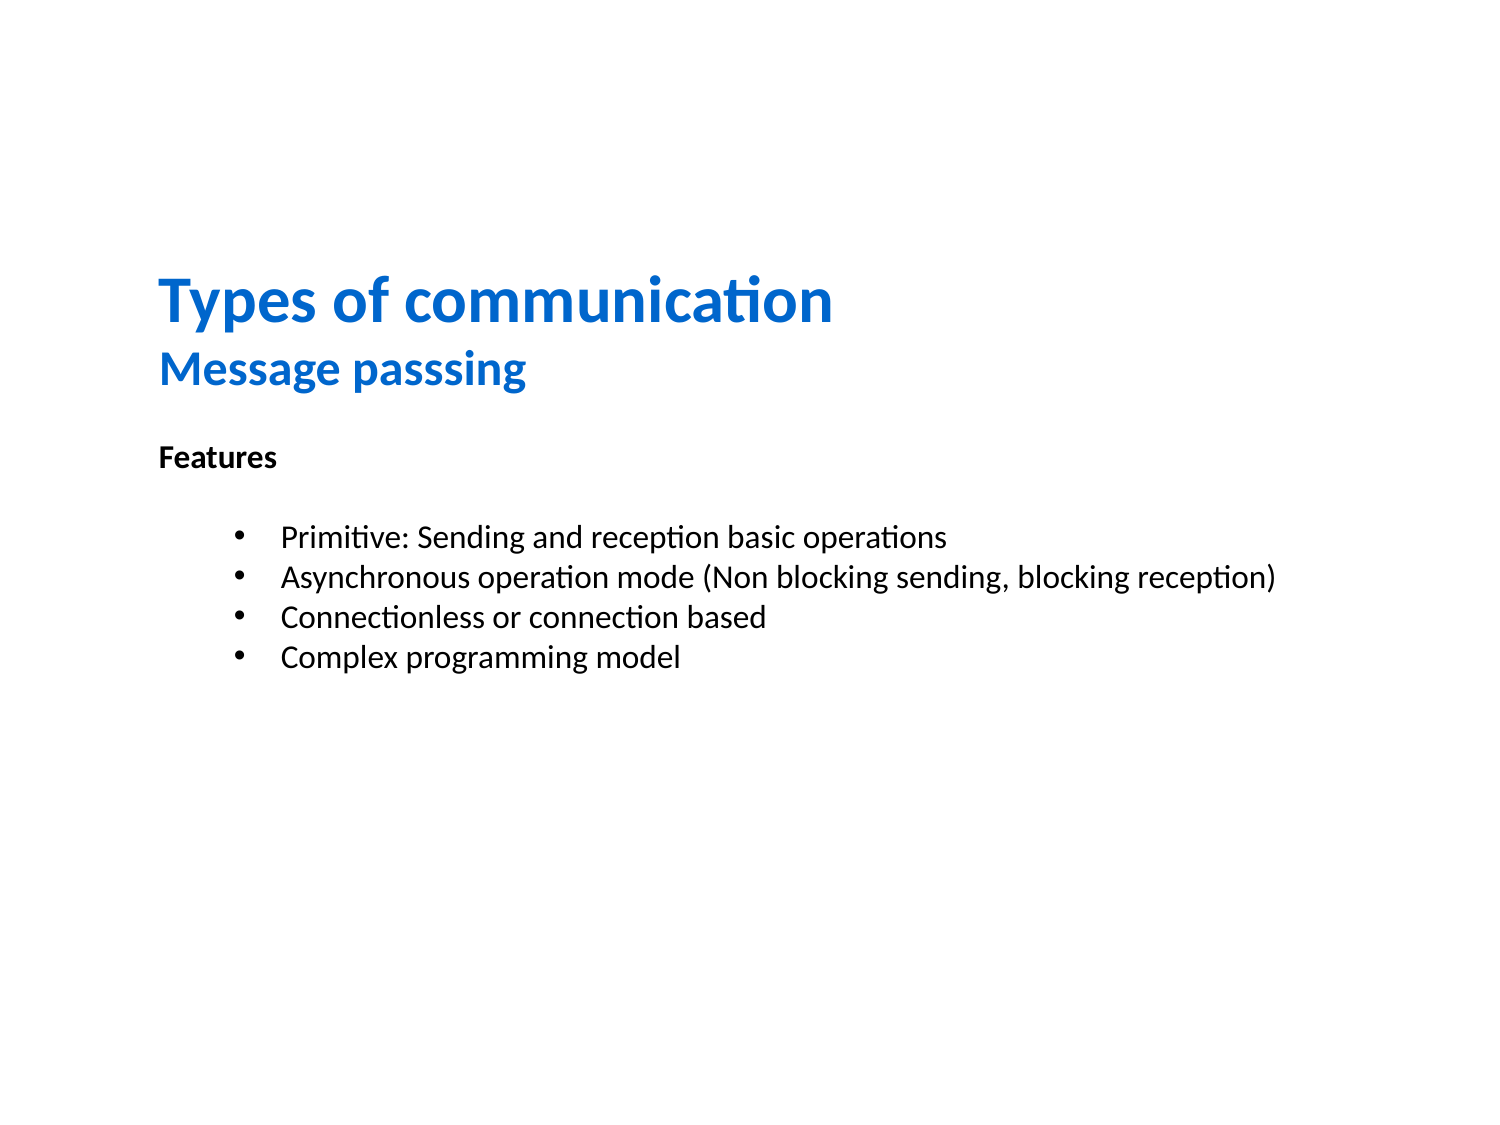

Types of communication
Message passsing

Features

Primitive: Sending and reception basic operations
Asynchronous operation mode (Non blocking sending, blocking reception)
Connectionless or connection based
Complex programming model